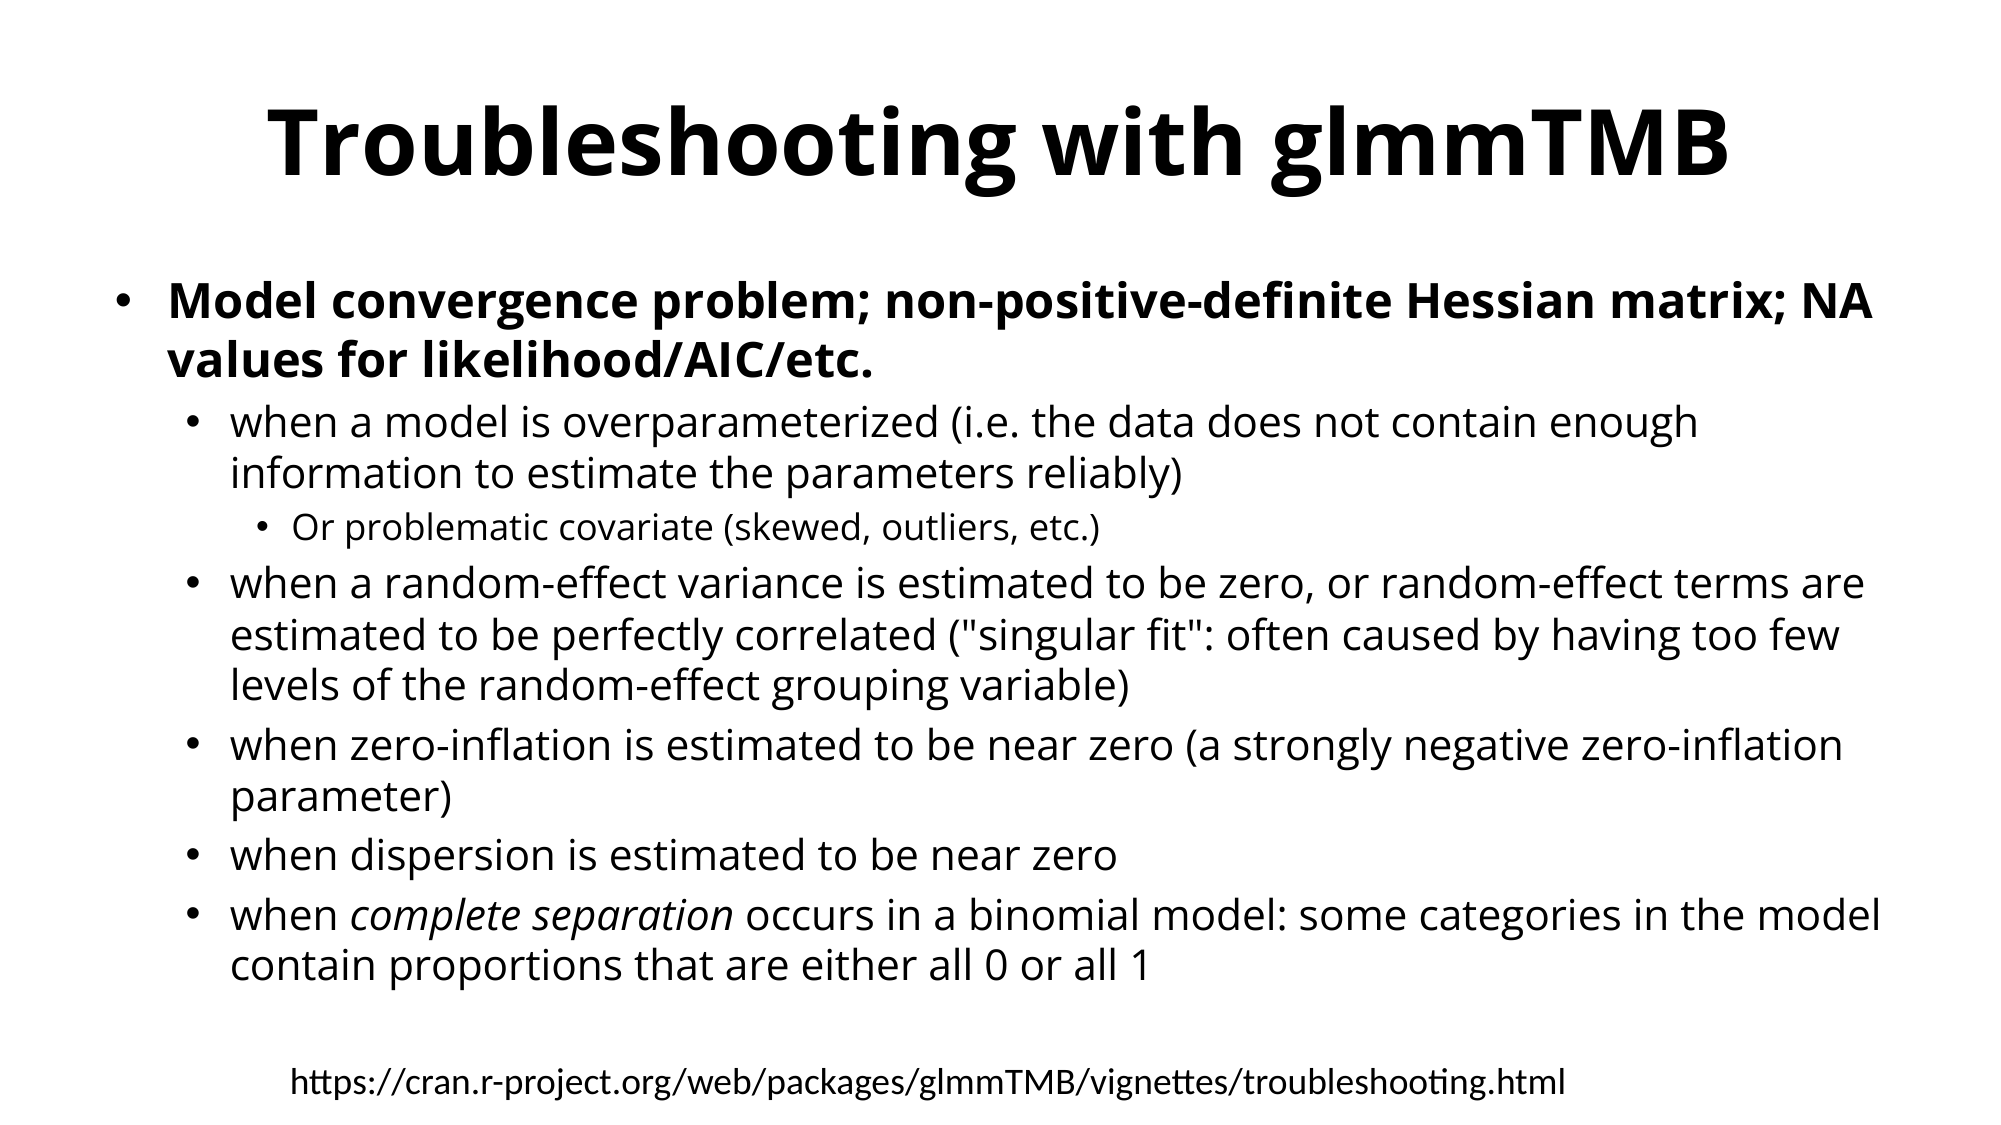

# Troubleshooting with glmmTMB
Model convergence problem; non-positive-definite Hessian matrix; NA values for likelihood/AIC/etc.
when a model is overparameterized (i.e. the data does not contain enough information to estimate the parameters reliably)
Or problematic covariate (skewed, outliers, etc.)
when a random-effect variance is estimated to be zero, or random-effect terms are estimated to be perfectly correlated ("singular fit": often caused by having too few levels of the random-effect grouping variable)
when zero-inflation is estimated to be near zero (a strongly negative zero-inflation parameter)
when dispersion is estimated to be near zero
when complete separation occurs in a binomial model: some categories in the model contain proportions that are either all 0 or all 1

https://cran.r-project.org/web/packages/glmmTMB/vignettes/troubleshooting.html